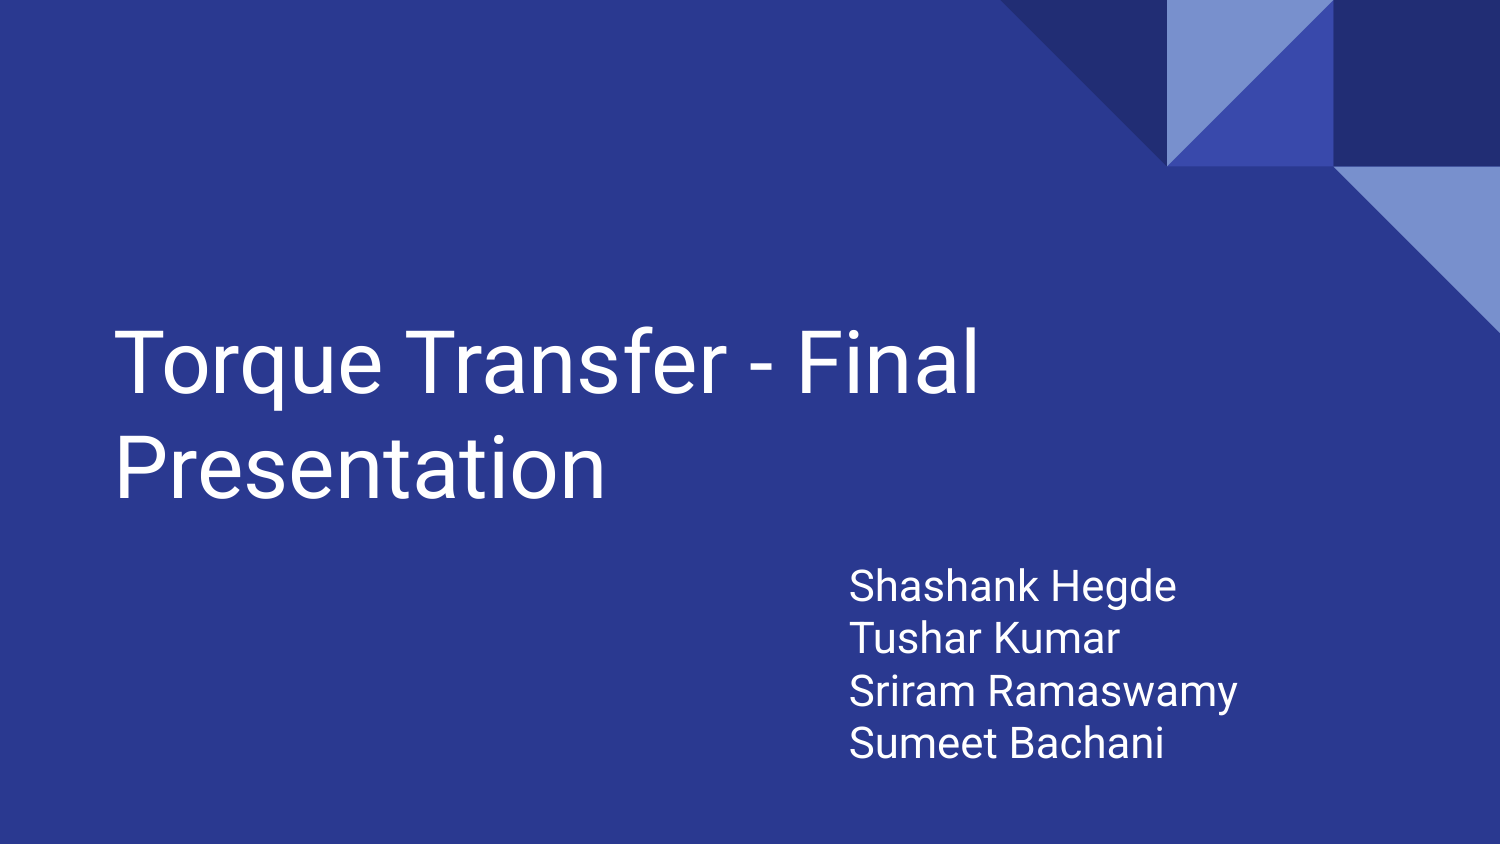

# Torque Transfer - Final Presentation
Shashank Hegde
Tushar Kumar
Sriram Ramaswamy
Sumeet Bachani